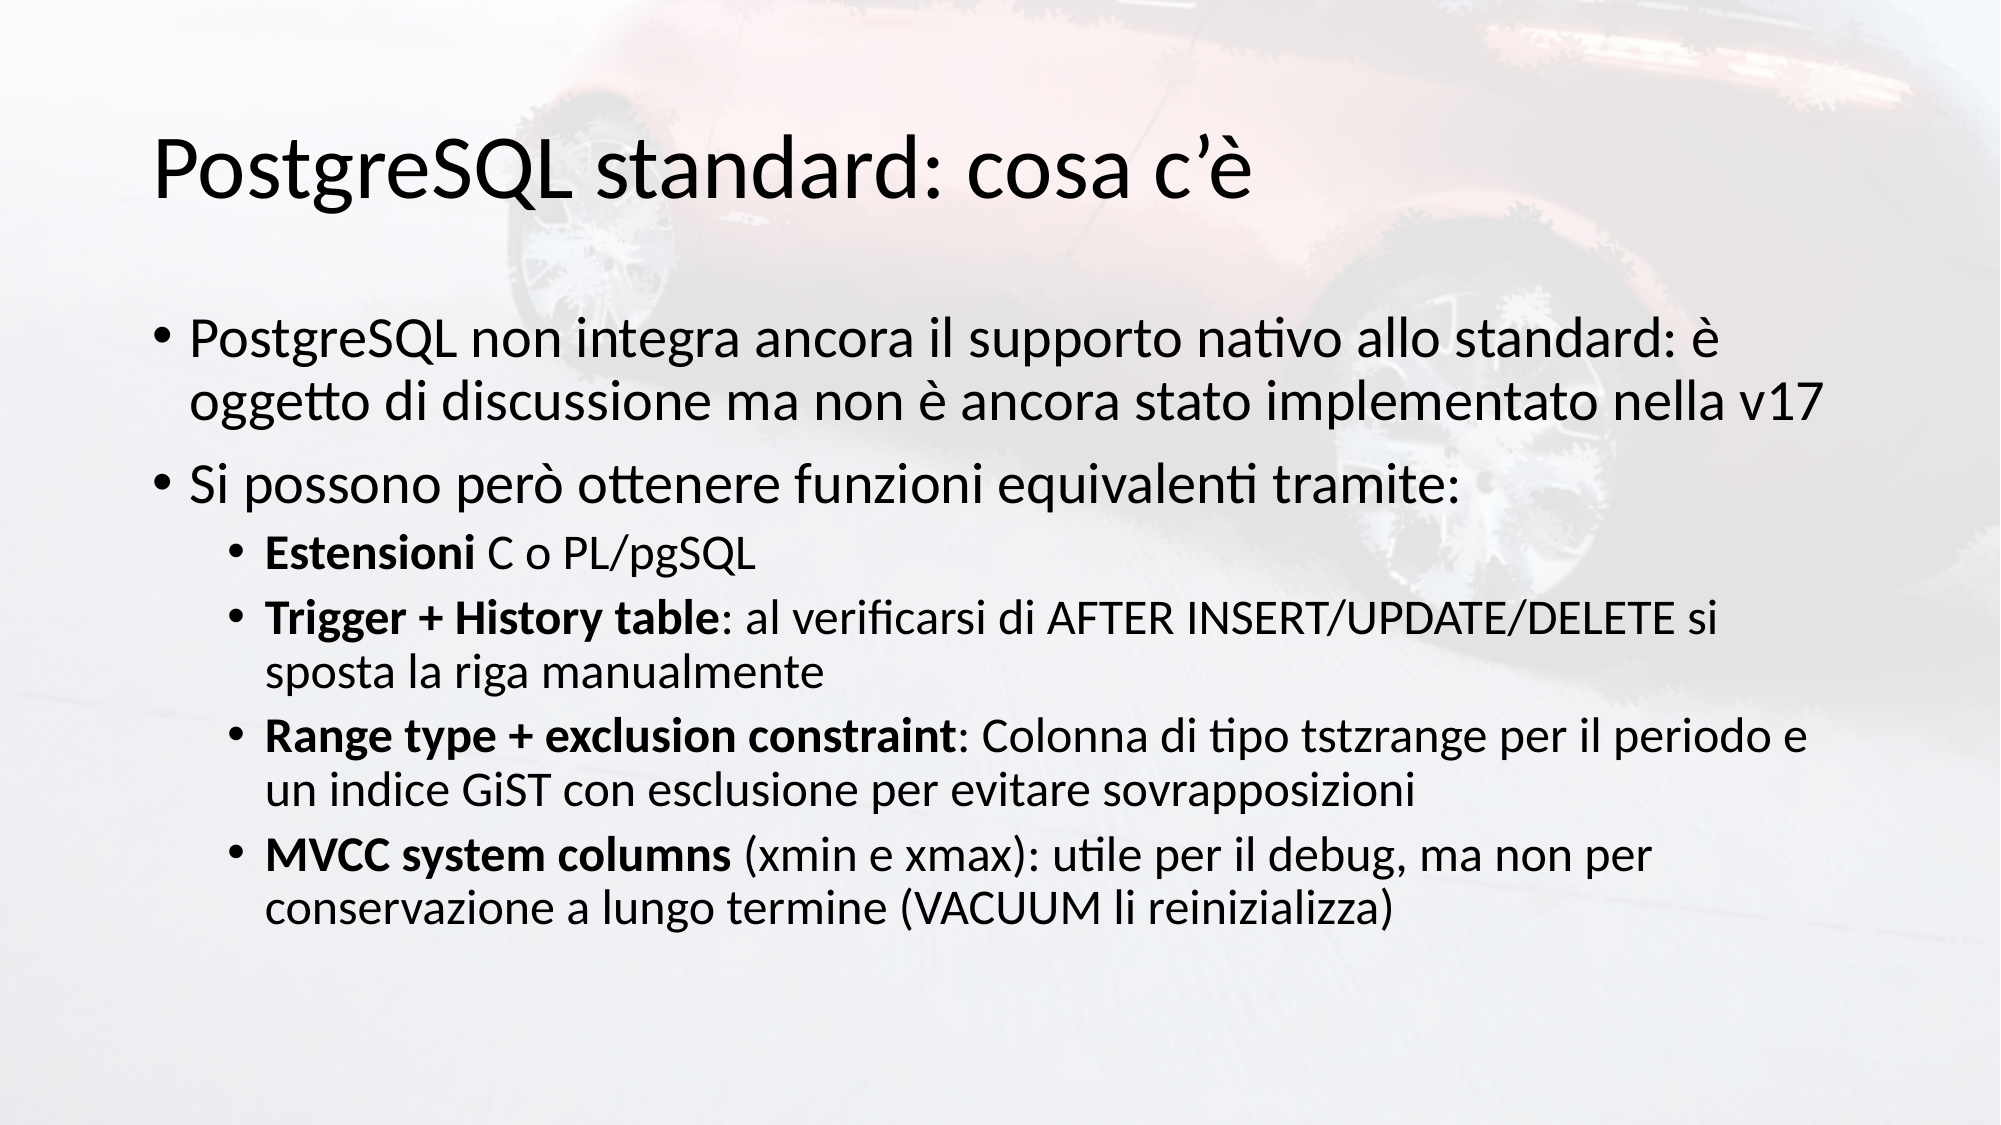

# PostgreSQL standard: cosa c’è
PostgreSQL non integra ancora il supporto nativo allo standard: è oggetto di discussione ma non è ancora stato implementato nella v17
Si possono però ottenere funzioni equivalenti tramite:
Estensioni C o PL/pgSQL
Trigger + History table: al verificarsi di AFTER INSERT/UPDATE/DELETE si sposta la riga manualmente
Range type + exclusion constraint: Colonna di tipo tstzrange per il periodo e un indice GiST con esclusione per evitare sovrapposizioni
MVCC system columns (xmin e xmax): utile per il debug, ma non per conservazione a lungo termine (VACUUM li reinizializza)